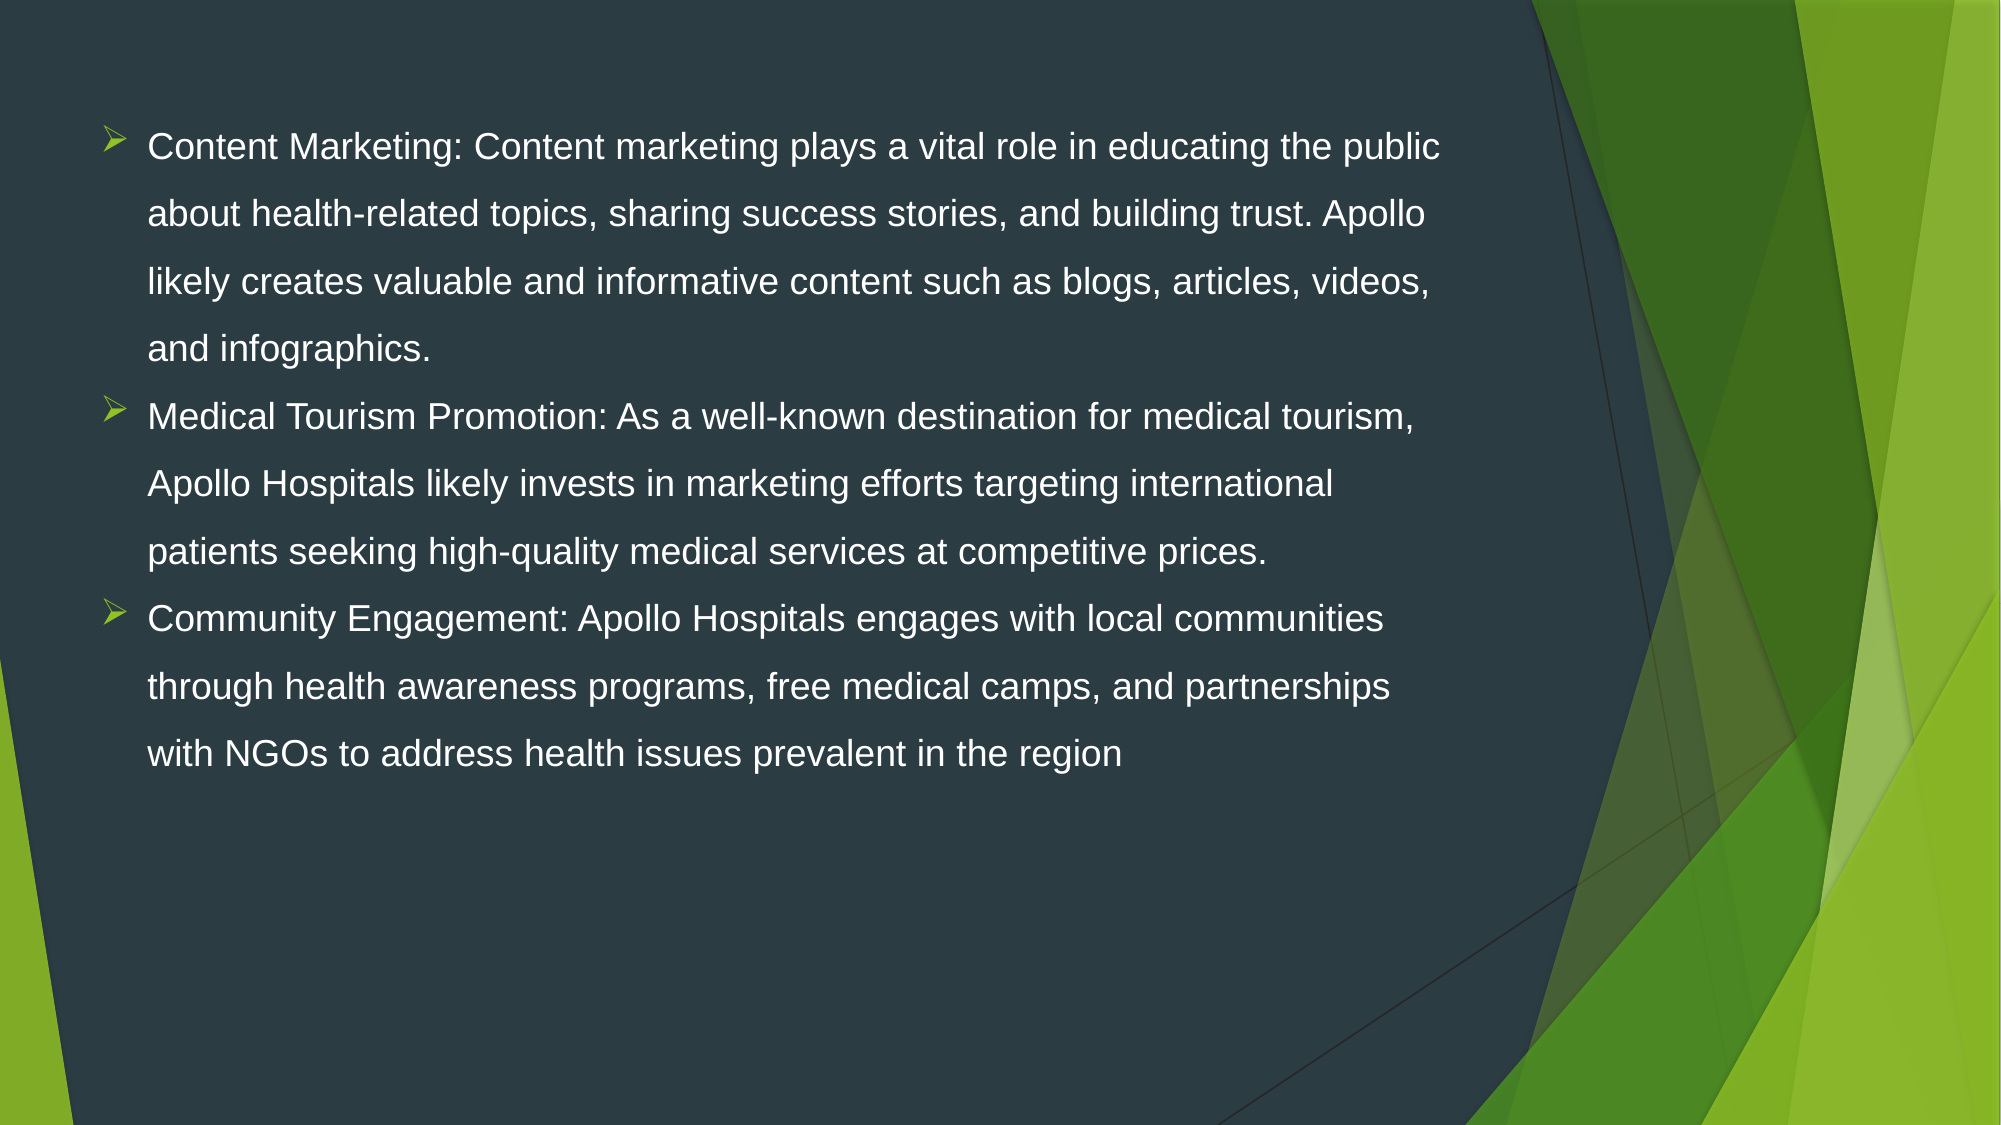

Content Marketing: Content marketing plays a vital role in educating the public about health-related topics, sharing success stories, and building trust. Apollo likely creates valuable and informative content such as blogs, articles, videos, and infographics.
Medical Tourism Promotion: As a well-known destination for medical tourism, Apollo Hospitals likely invests in marketing efforts targeting international patients seeking high-quality medical services at competitive prices.
Community Engagement: Apollo Hospitals engages with local communities through health awareness programs, free medical camps, and partnerships with NGOs to address health issues prevalent in the region